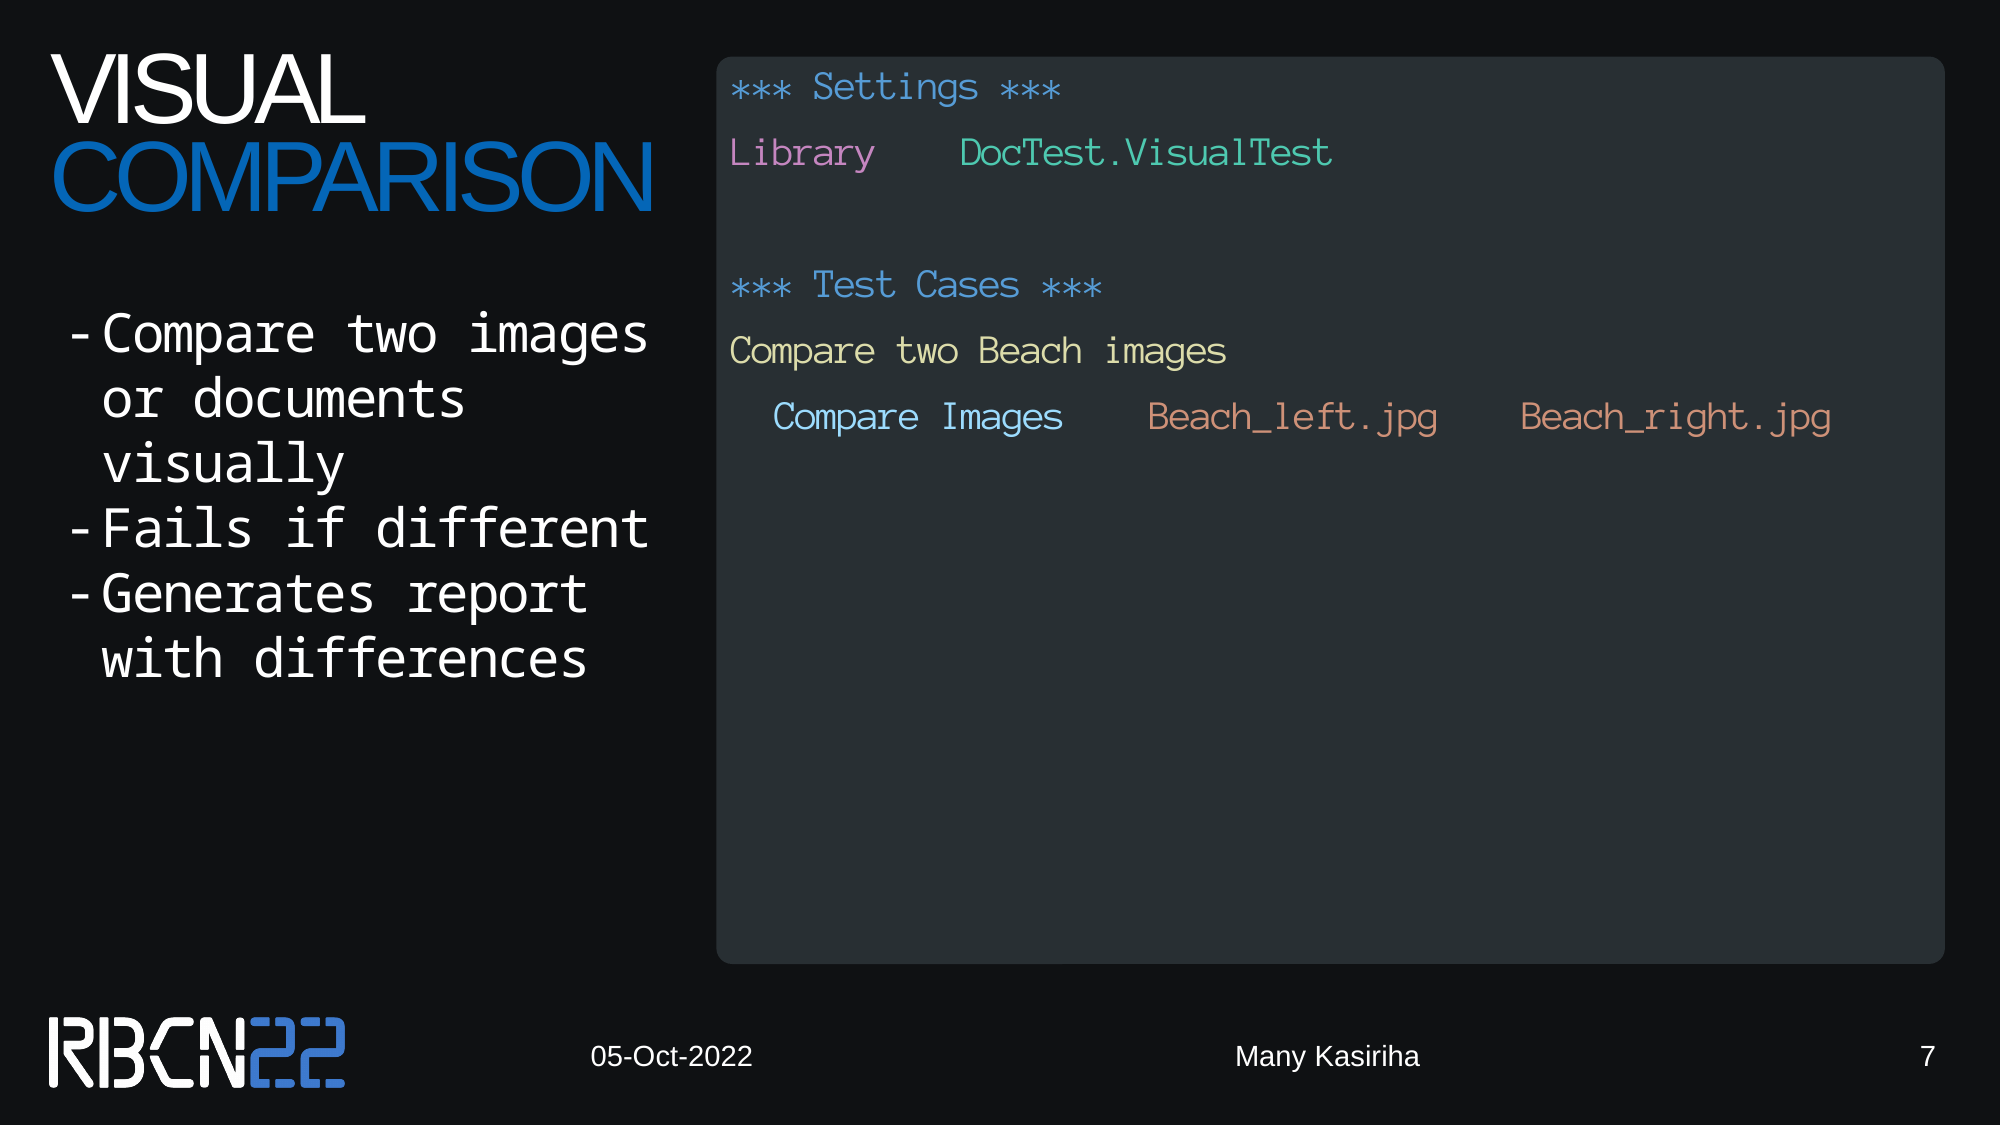

# Visual
*** Settings ***
Library    DocTest.VisualTest

*** Test Cases ***
Compare two Beach images
  Compare Images    Beach_left.jpg    Beach_right.jpg

Comparison
Compare two images or documents visually
Fails if different
Generates report with differences

05-Oct-2022
Many Kasiriha
7